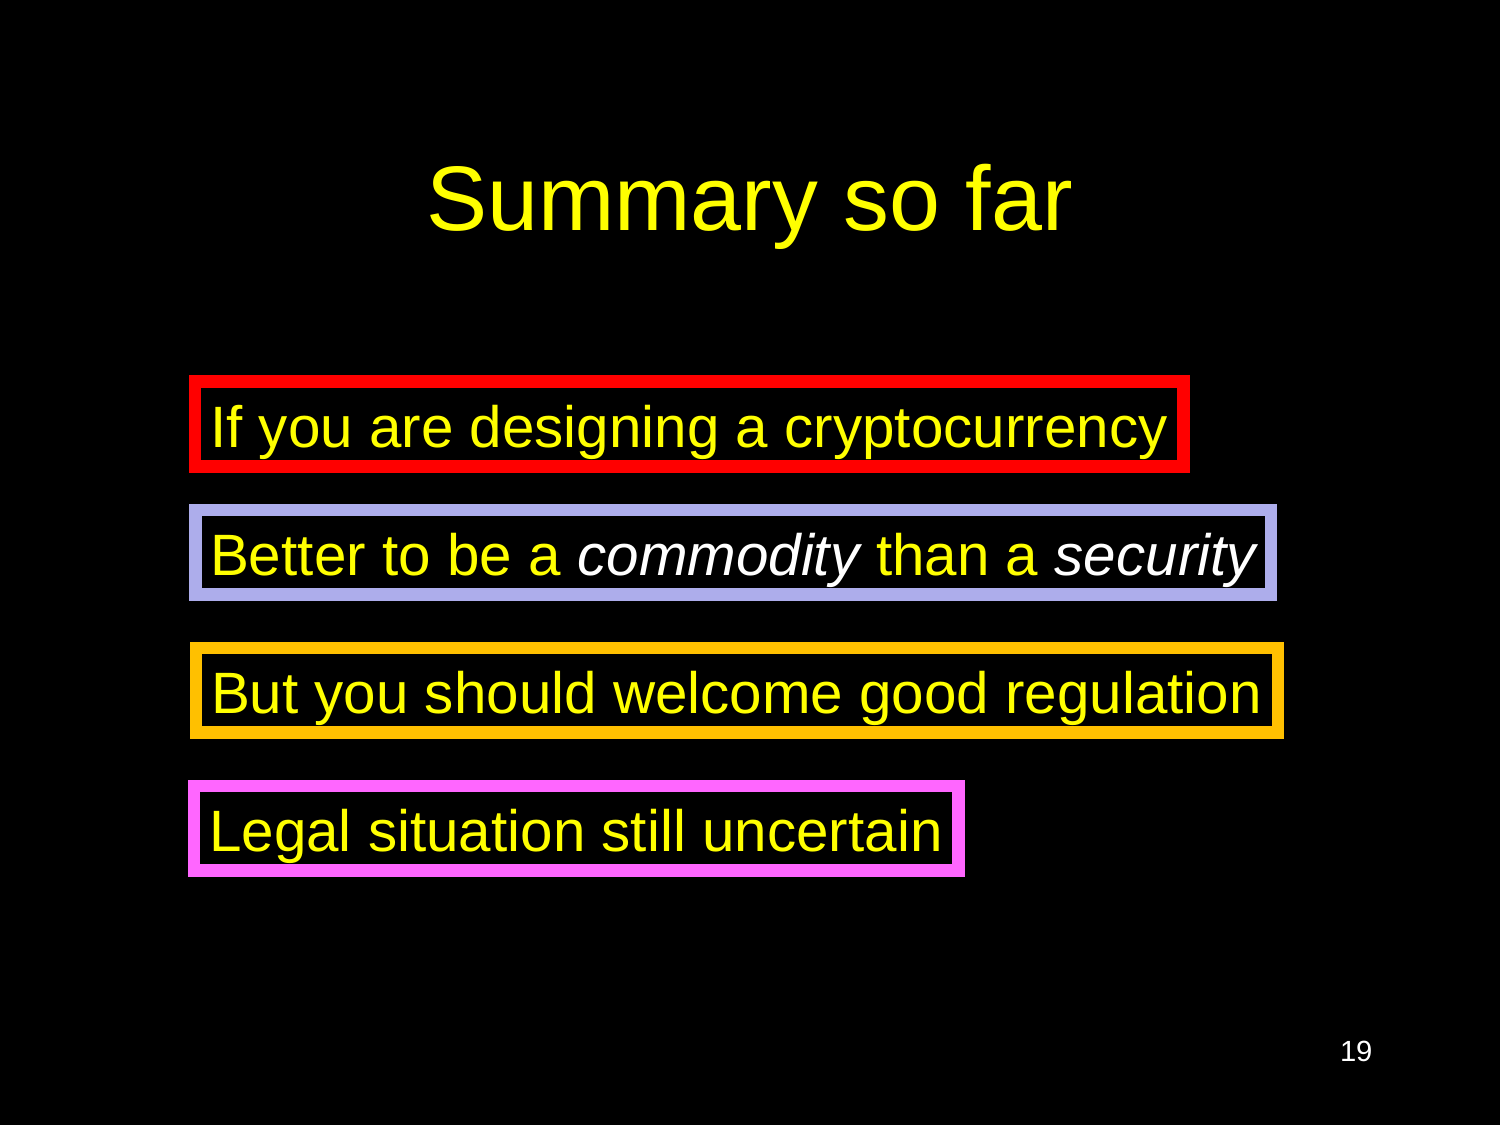

# Summary so far
If you are designing a cryptocurrency
Better to be a commodity than a security
But you should welcome good regulation
Legal situation still uncertain
19